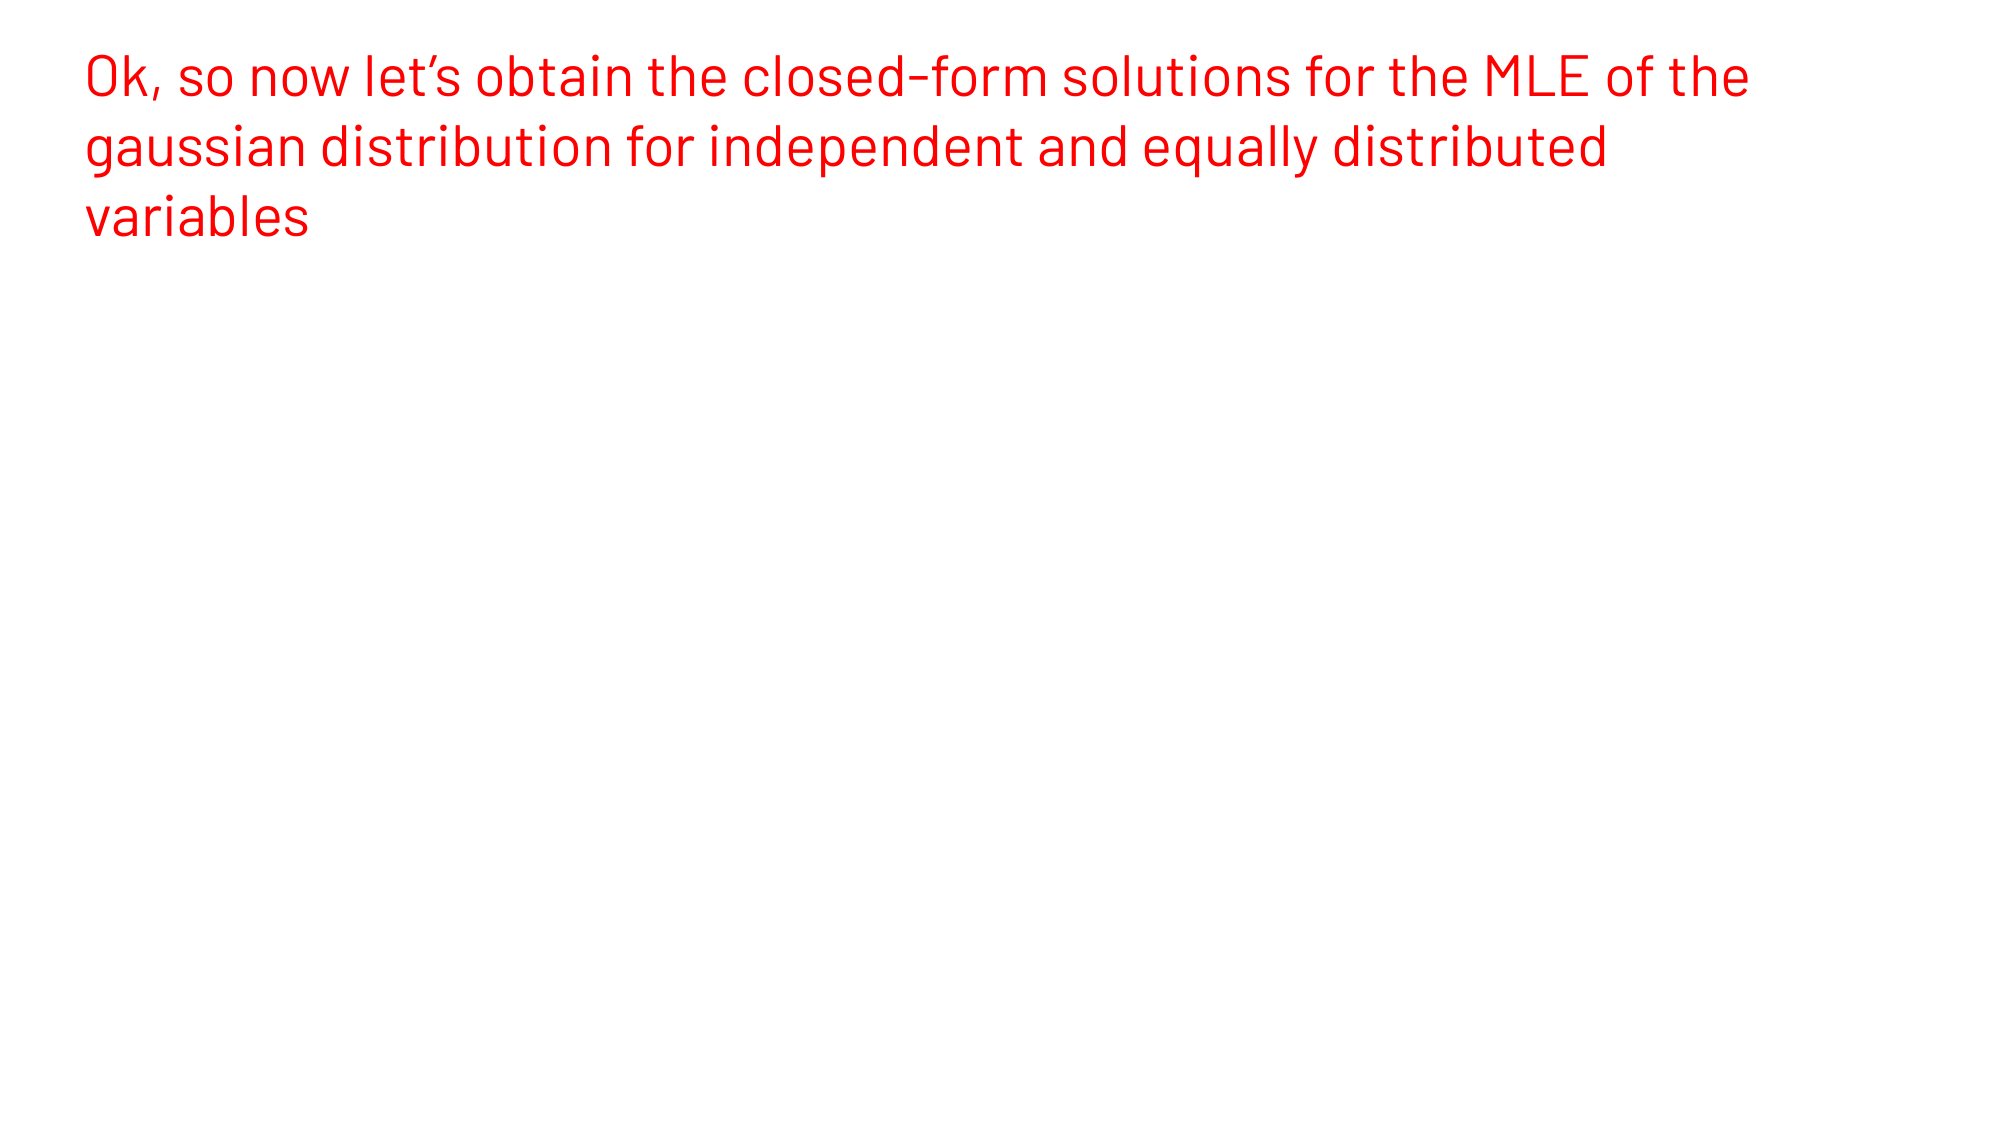

Ok, so now let’s obtain the closed-form solutions for the MLE of the gaussian distribution for independent and equally distributed variables